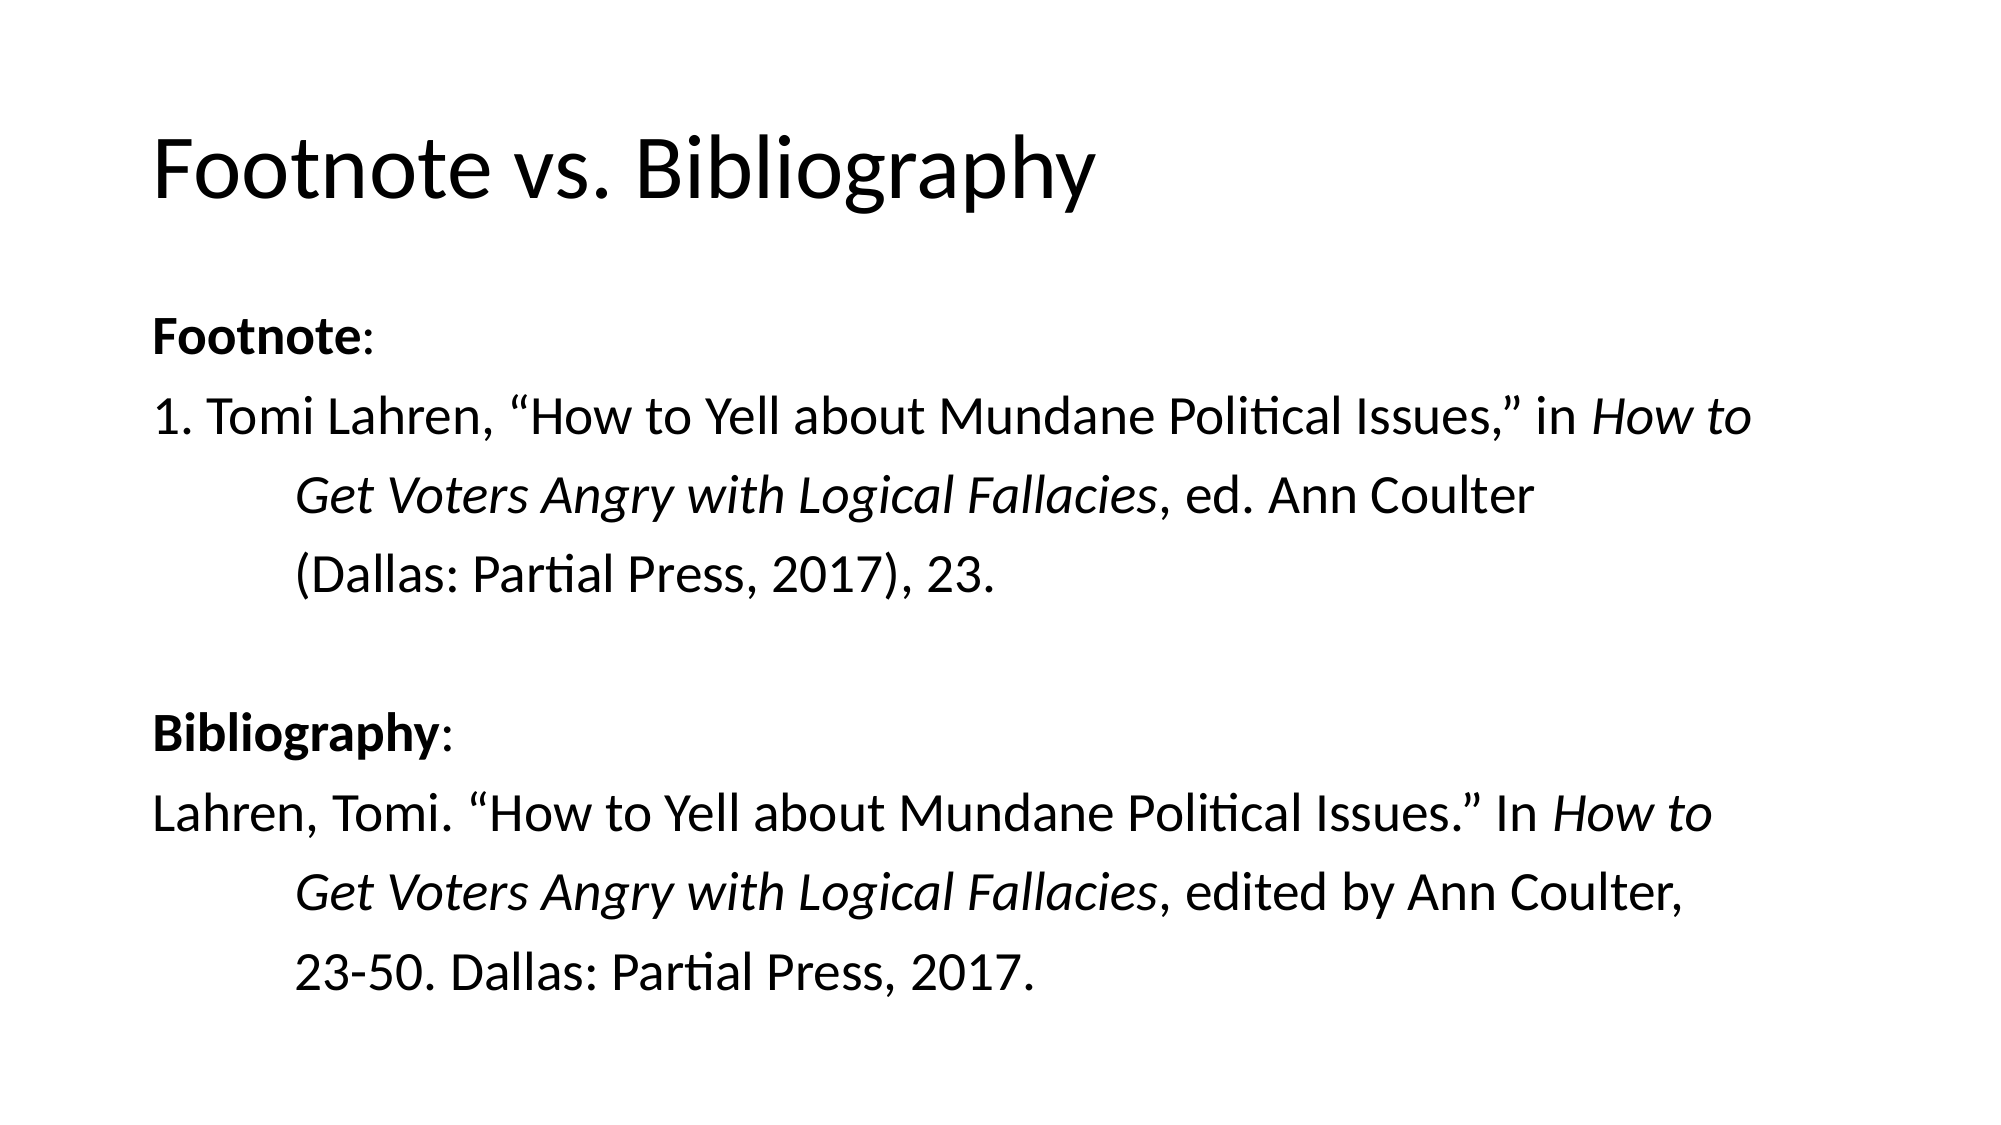

# Footnote vs. Bibliography
Footnote:
1. Tomi Lahren, “How to Yell about Mundane Political Issues,” in How to
	Get Voters Angry with Logical Fallacies, ed. Ann Coulter
	(Dallas: Partial Press, 2017), 23.

Bibliography:
Lahren, Tomi. “How to Yell about Mundane Political Issues.” In How to
	Get Voters Angry with Logical Fallacies, edited by Ann Coulter,
	23-50. Dallas: Partial Press, 2017.